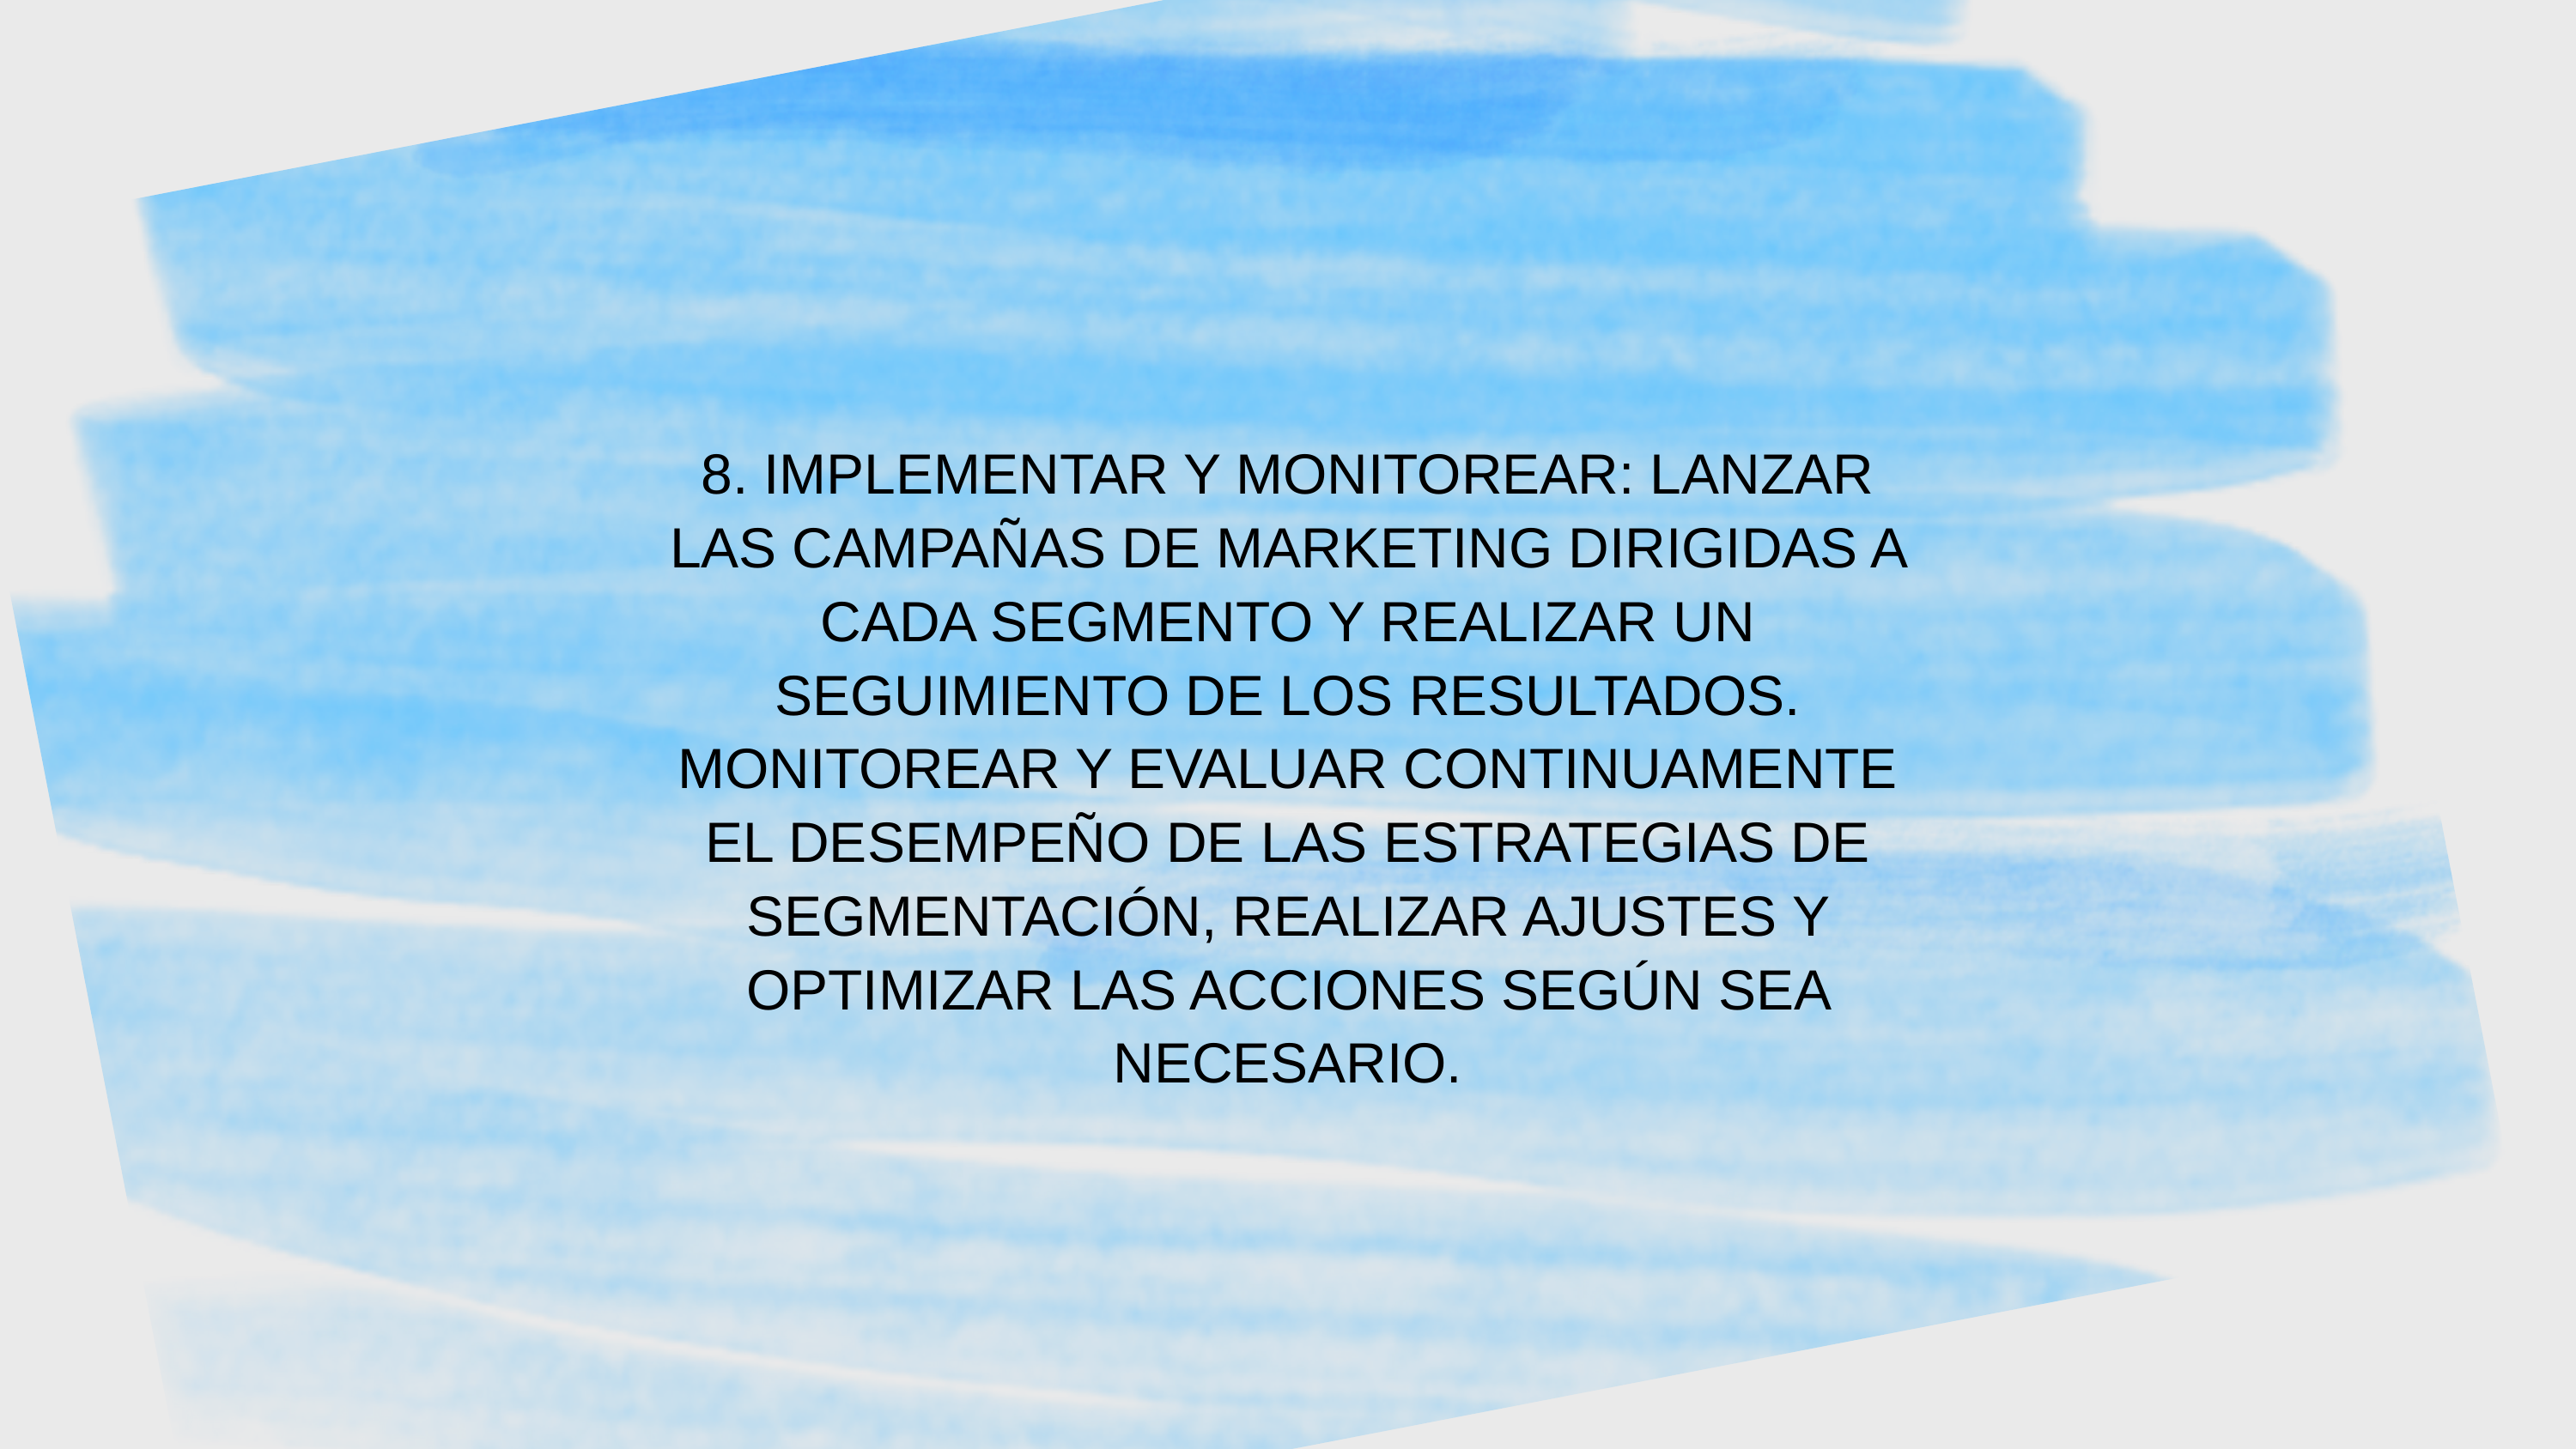

8. IMPLEMENTAR Y MONITOREAR: LANZAR LAS CAMPAÑAS DE MARKETING DIRIGIDAS A CADA SEGMENTO Y REALIZAR UN SEGUIMIENTO DE LOS RESULTADOS. MONITOREAR Y EVALUAR CONTINUAMENTE EL DESEMPEÑO DE LAS ESTRATEGIAS DE SEGMENTACIÓN, REALIZAR AJUSTES Y OPTIMIZAR LAS ACCIONES SEGÚN SEA NECESARIO.